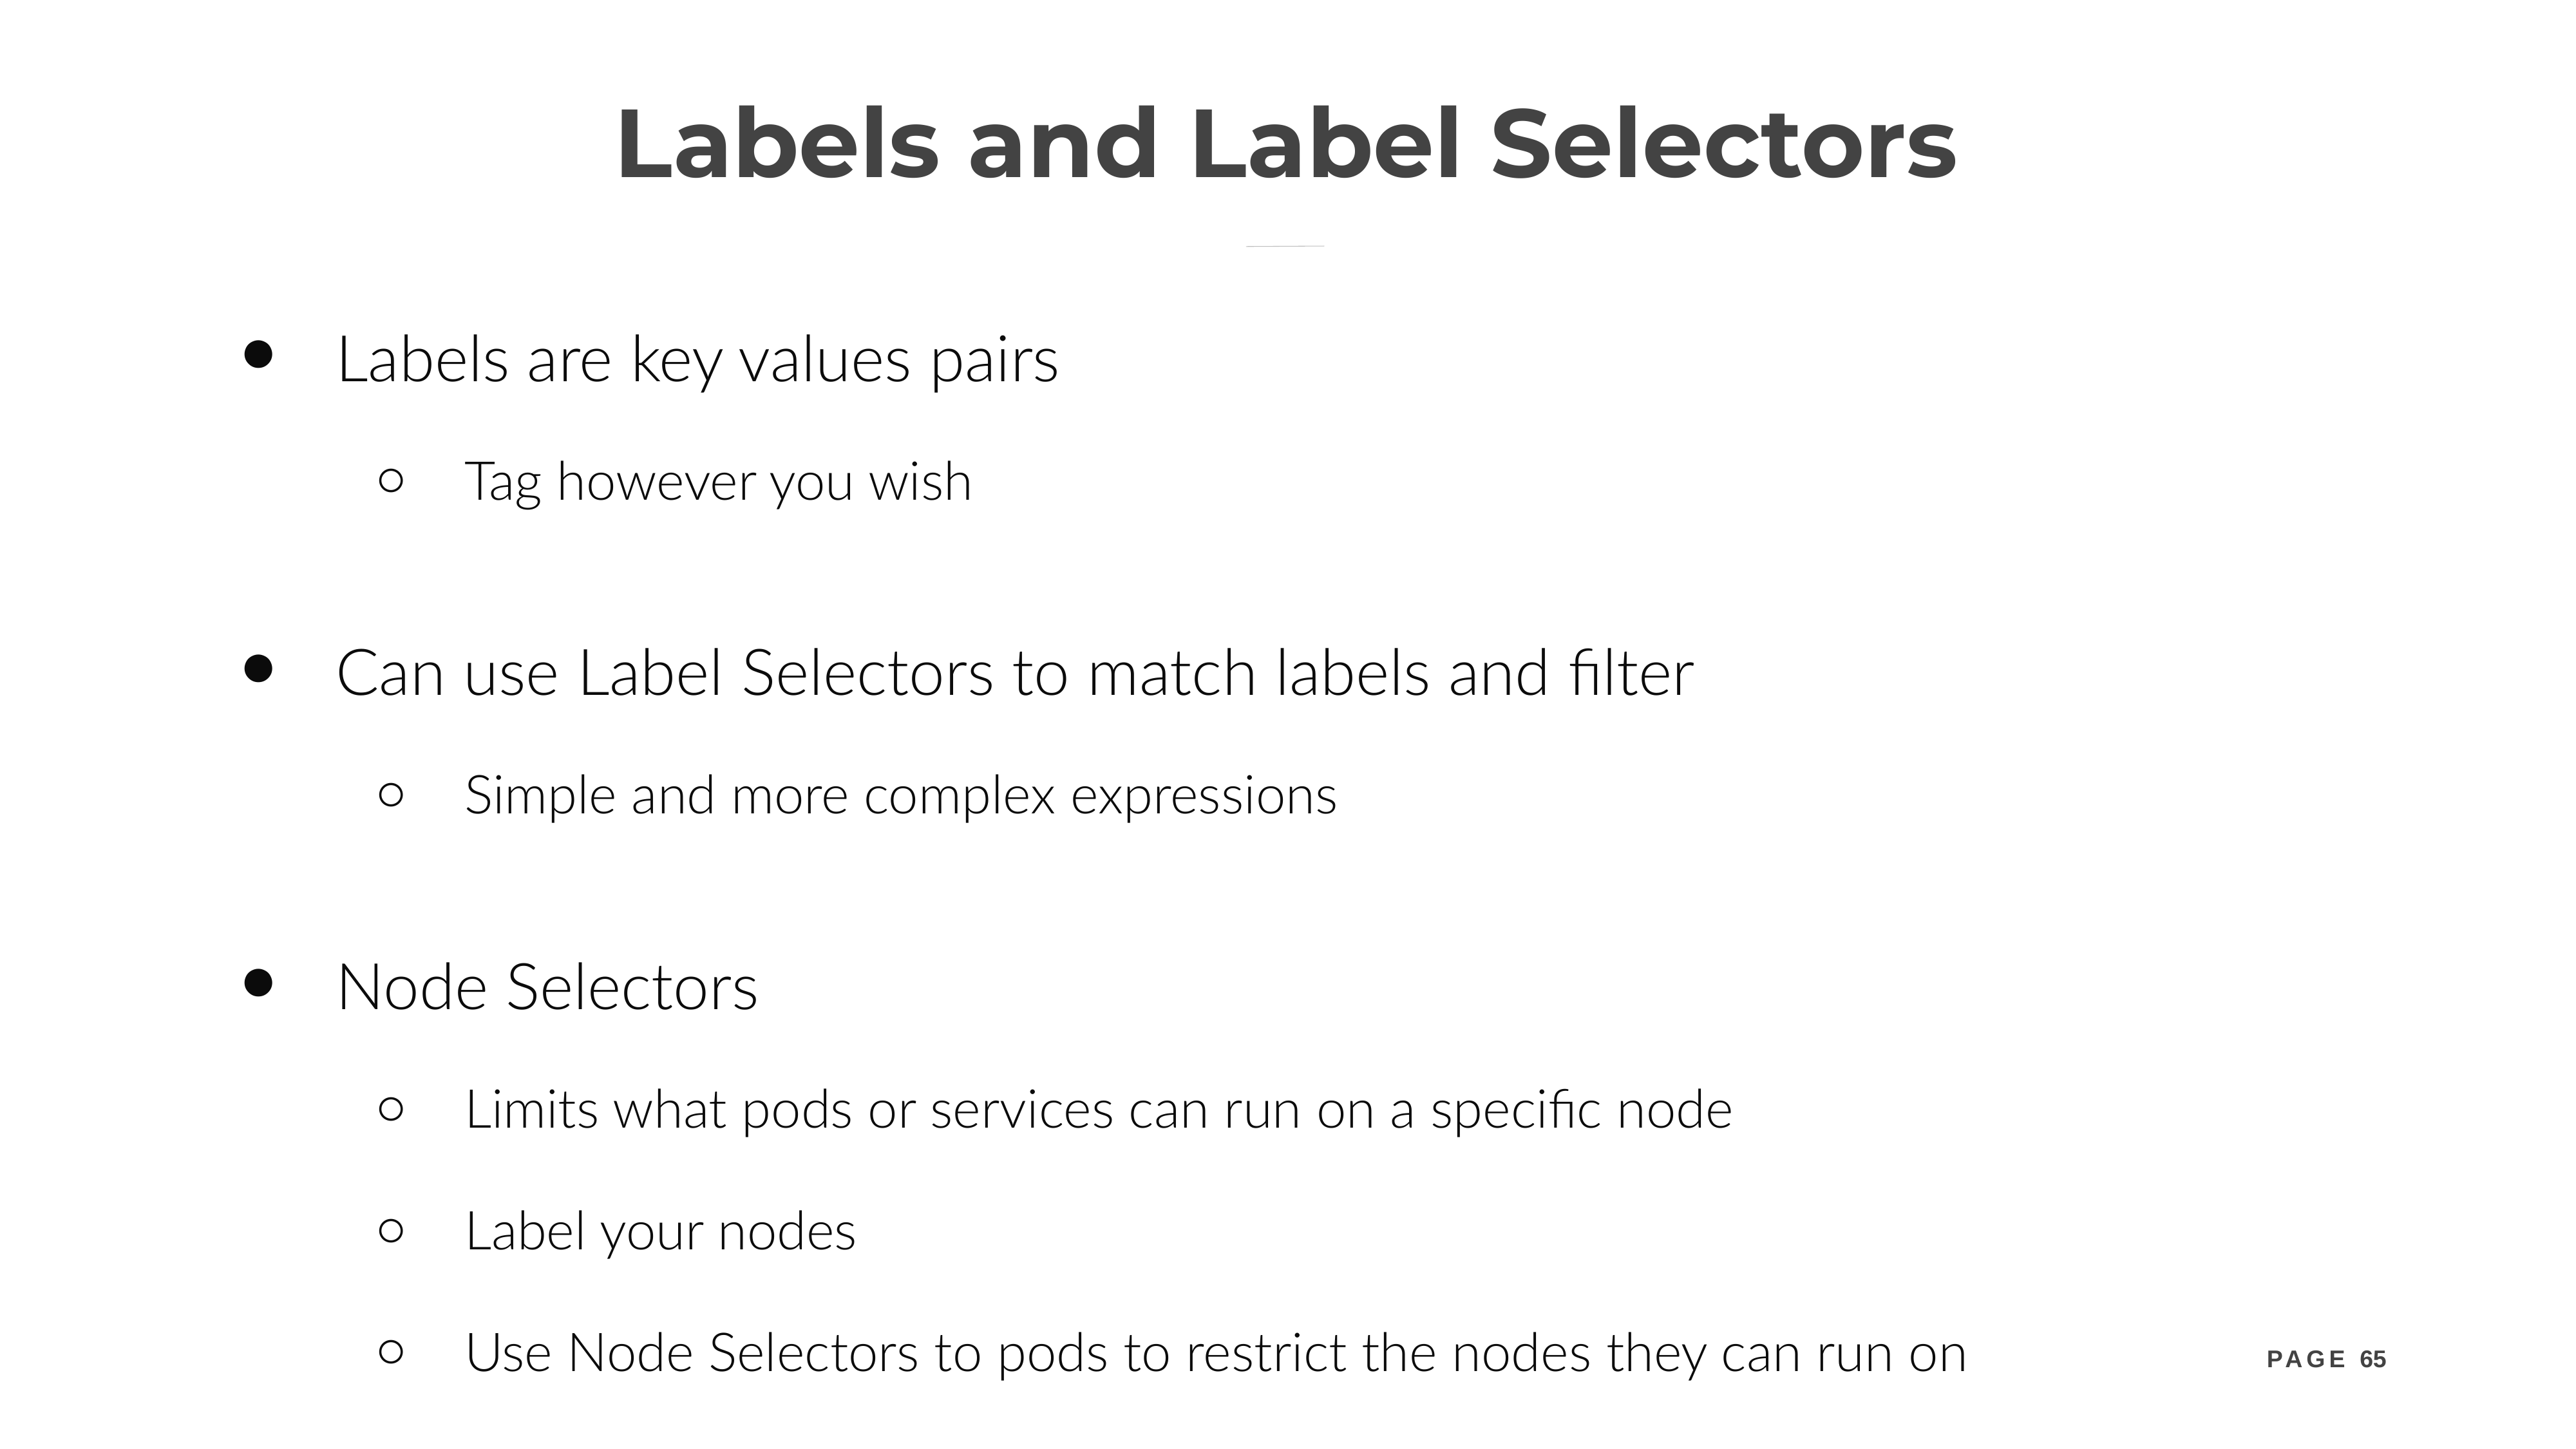

# Labels and Label Selectors
Labels are key values pairs
Tag however you wish

Can use Label Selectors to match labels and filter
Simple and more complex expressions

Node Selectors
Limits what pods or services can run on a specific node
Label your nodes
Use Node Selectors to pods to restrict the nodes they can run on